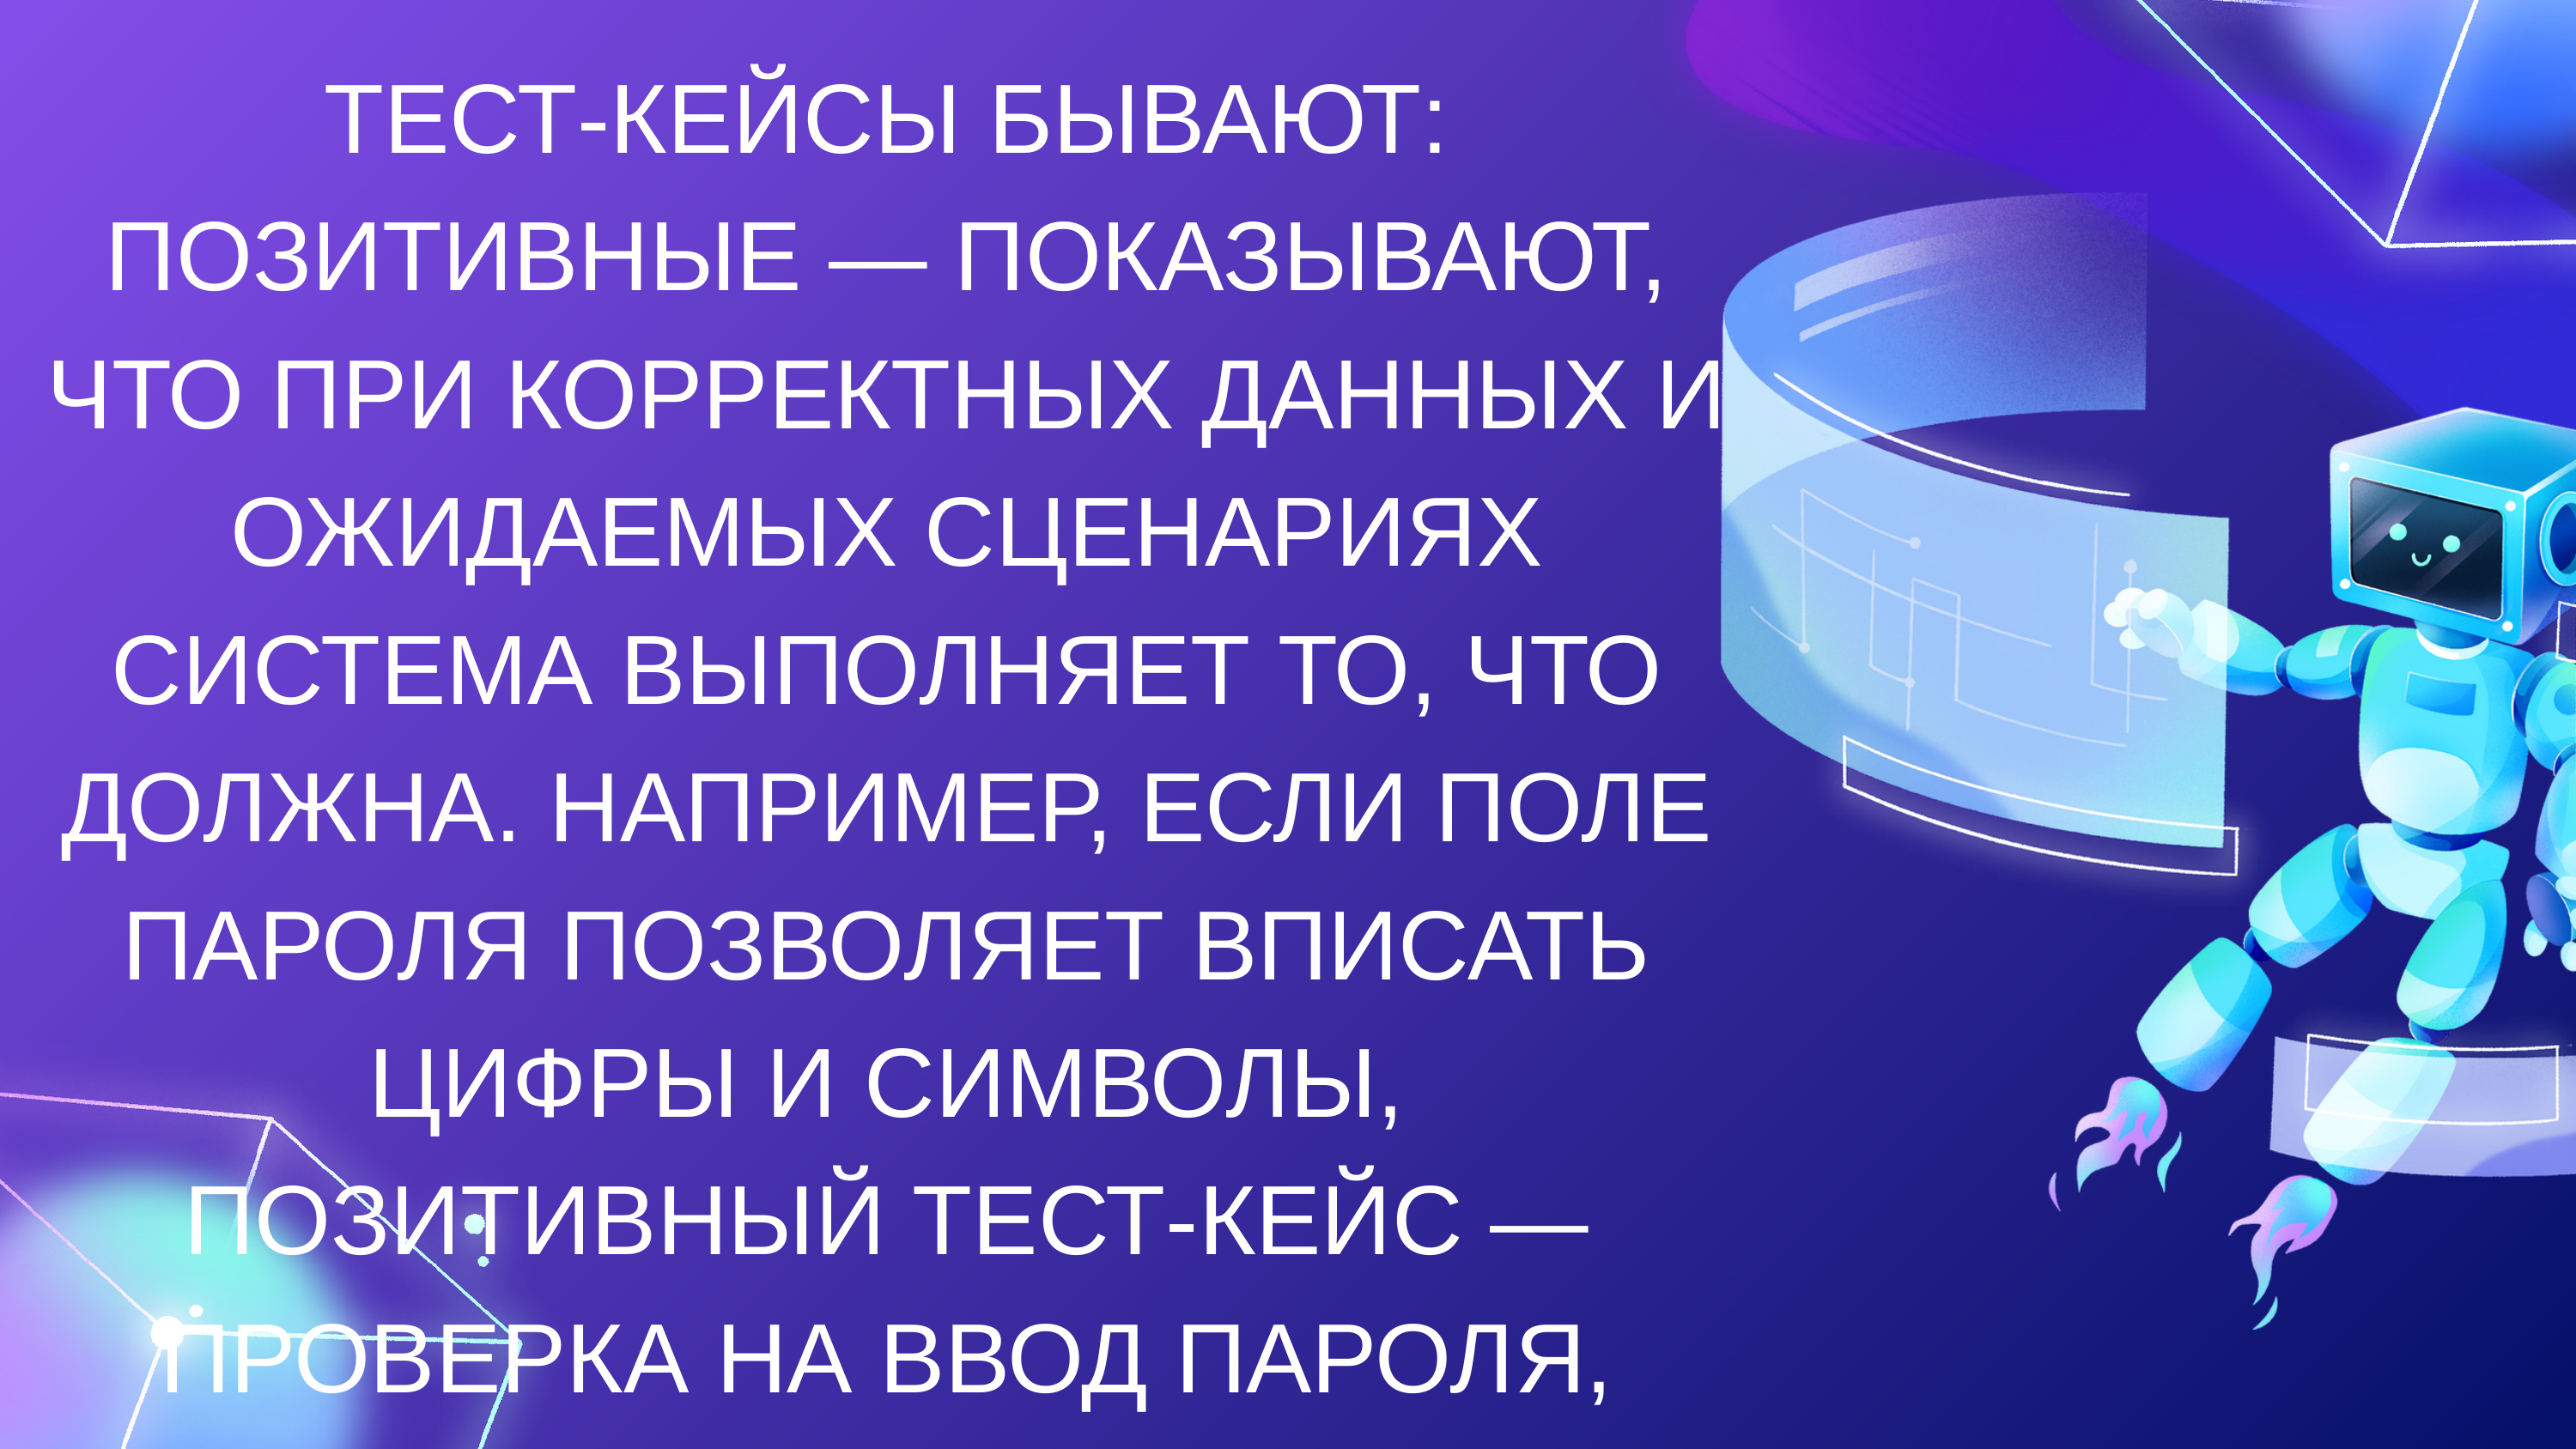

ТЕСТ-КЕЙСЫ БЫВАЮТ:
ПОЗИТИВНЫЕ — ПОКАЗЫВАЮТ, ЧТО ПРИ КОРРЕКТНЫХ ДАННЫХ И ОЖИДАЕМЫХ СЦЕНАРИЯХ СИСТЕМА ВЫПОЛНЯЕТ ТО, ЧТО ДОЛЖНА. НАПРИМЕР, ЕСЛИ ПОЛЕ ПАРОЛЯ ПОЗВОЛЯЕТ ВПИСАТЬ ЦИФРЫ И СИМВОЛЫ, ПОЗИТИВНЫЙ ТЕСТ-КЕЙС — ПРОВЕРКА НА ВВОД ПАРОЛЯ, СОСТОЯЩЕГО ИЗ ЦИФР И СИМВОЛОВ.
НЕГАТИВНЫЕ — ПОКАЗЫВАЮТ, ЧТО ПРИ НЕКОРРЕКТНЫХ ВХОДНЫХ ДАННЫХ СИСТЕМА ОТРЕАГИРУЕТ ПРАВИЛЬНО. НАПРИМЕР, ВЫВЕДЕТ ОКНО С ПОДСКАЗКОЙ ИЛИ ПРЕДУПРЕЖДЕНИЕМ.